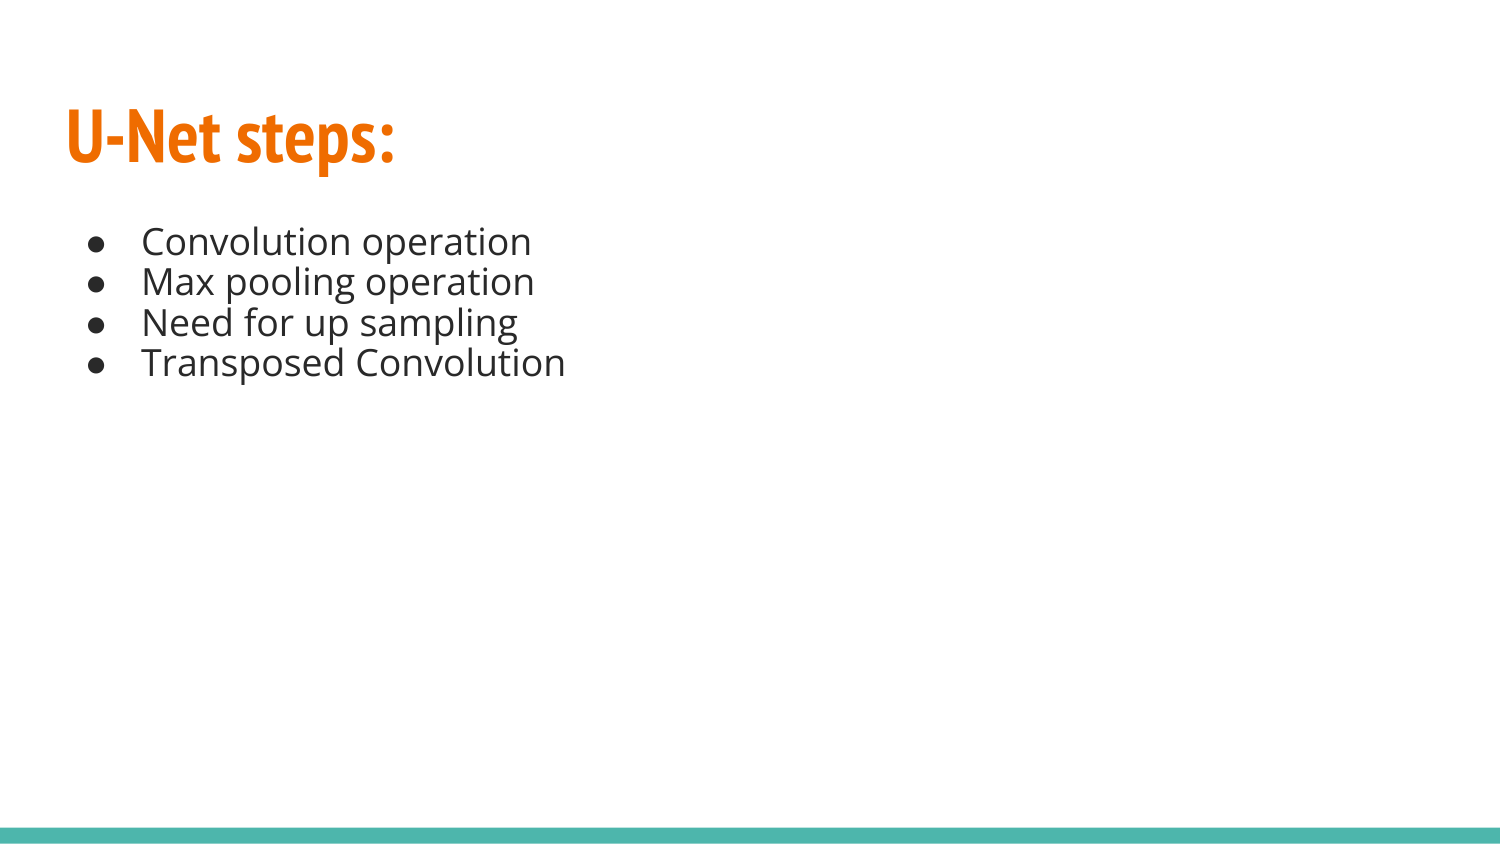

# U-Net steps:
Convolution operation
Max pooling operation
Need for up sampling
Transposed Convolution